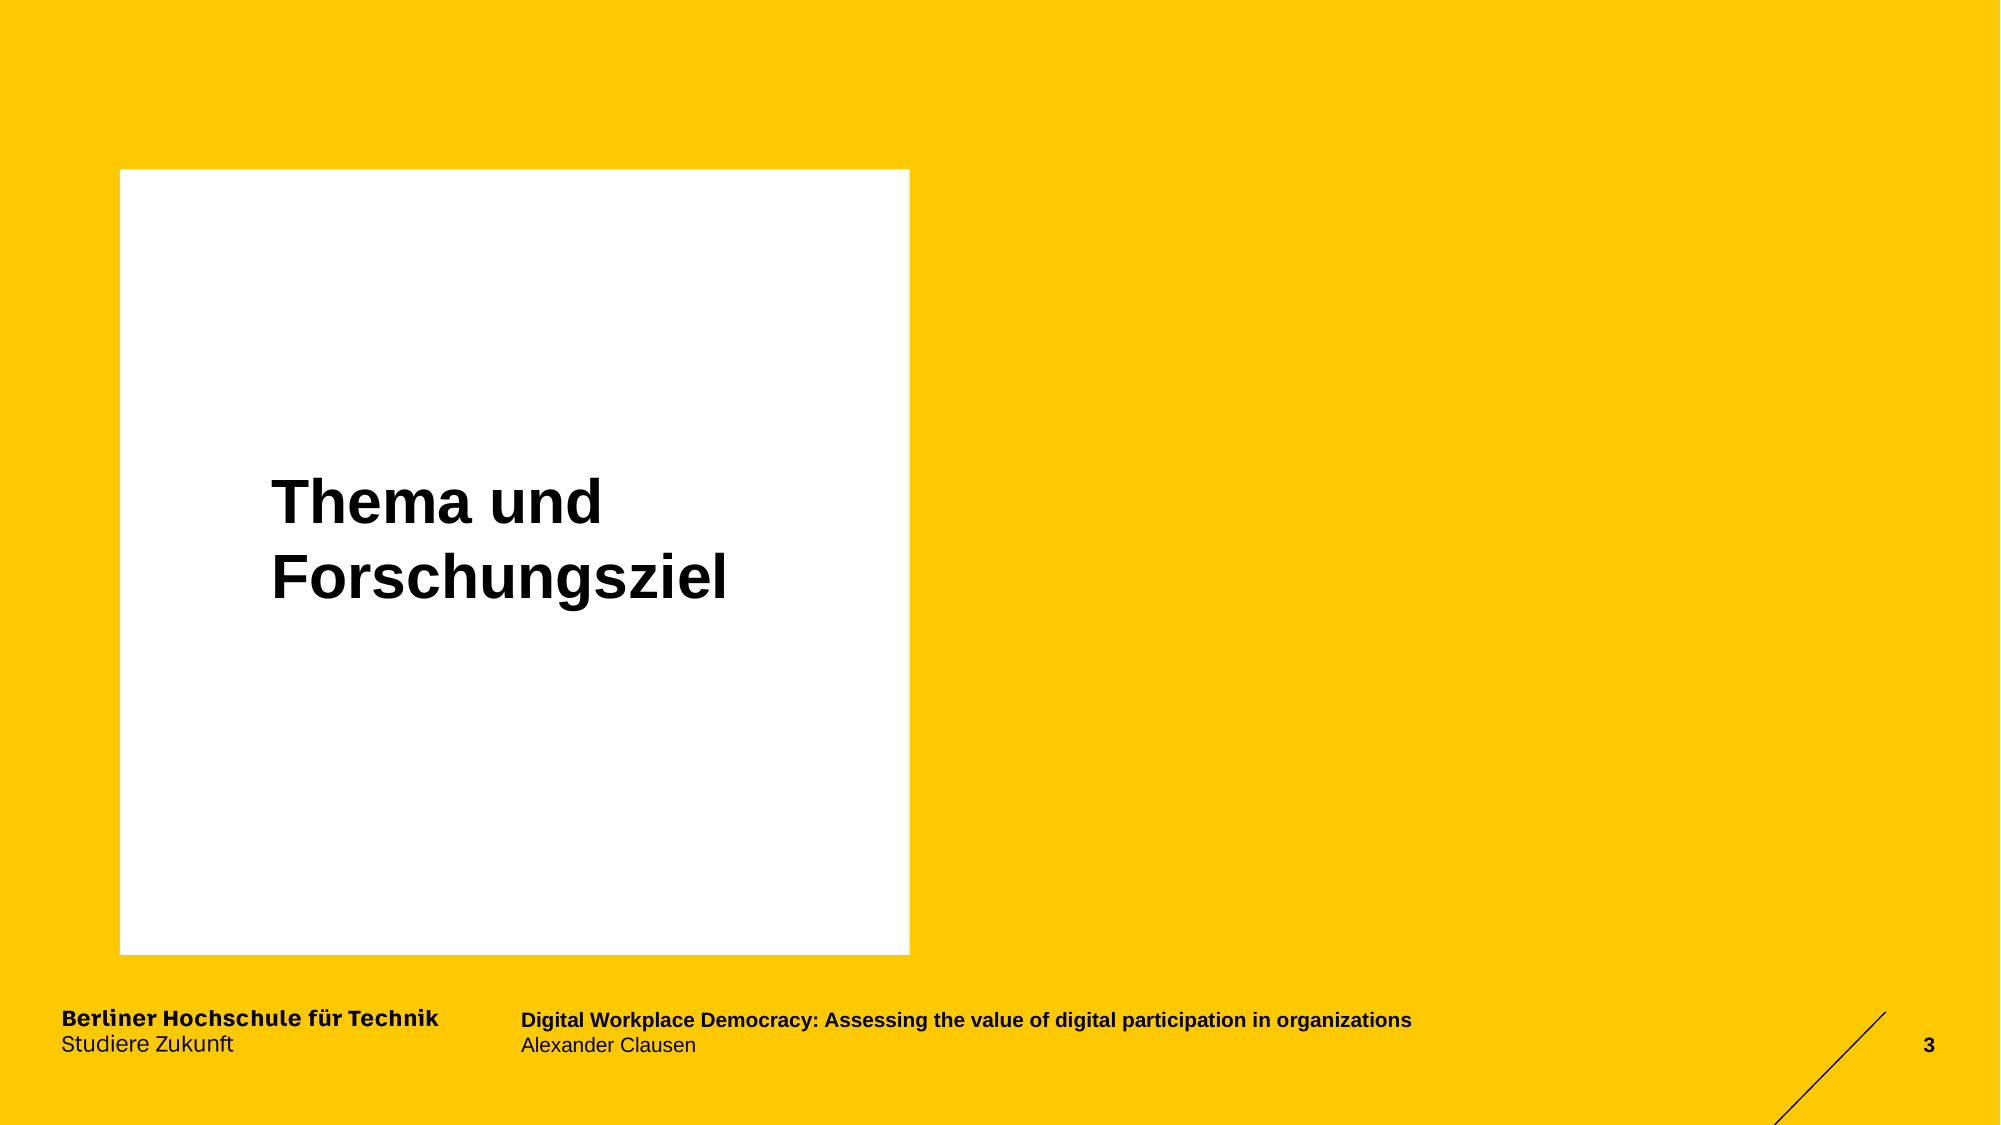

Thema und
Forschungsziel
Digital Workplace Democracy: Assessing the value of digital participation in organizations
Alexander Clausen
3